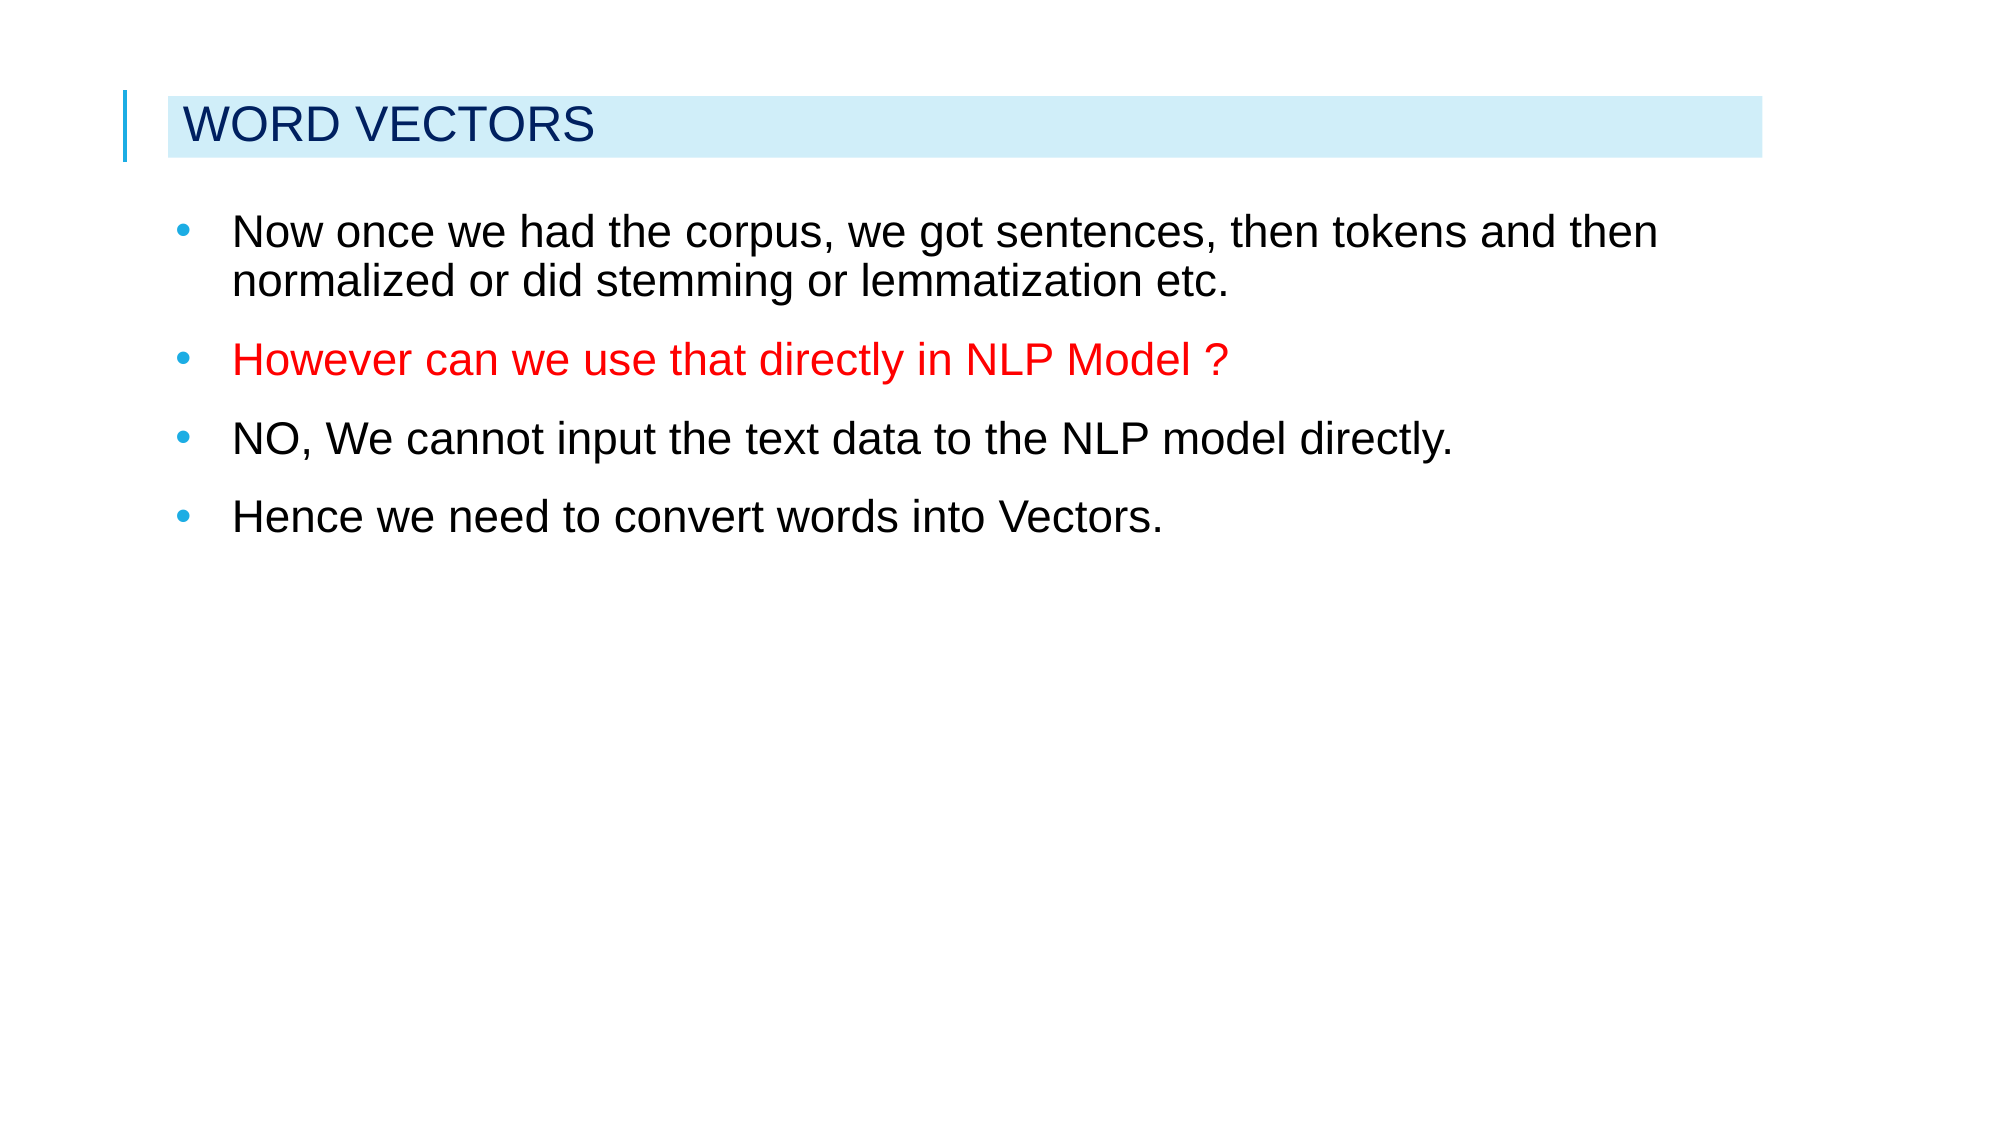

# WORD VECTORS
Now once we had the corpus, we got sentences, then tokens and then normalized or did stemming or lemmatization etc.
However can we use that directly in NLP Model ?
NO, We cannot input the text data to the NLP model directly.
Hence we need to convert words into Vectors.